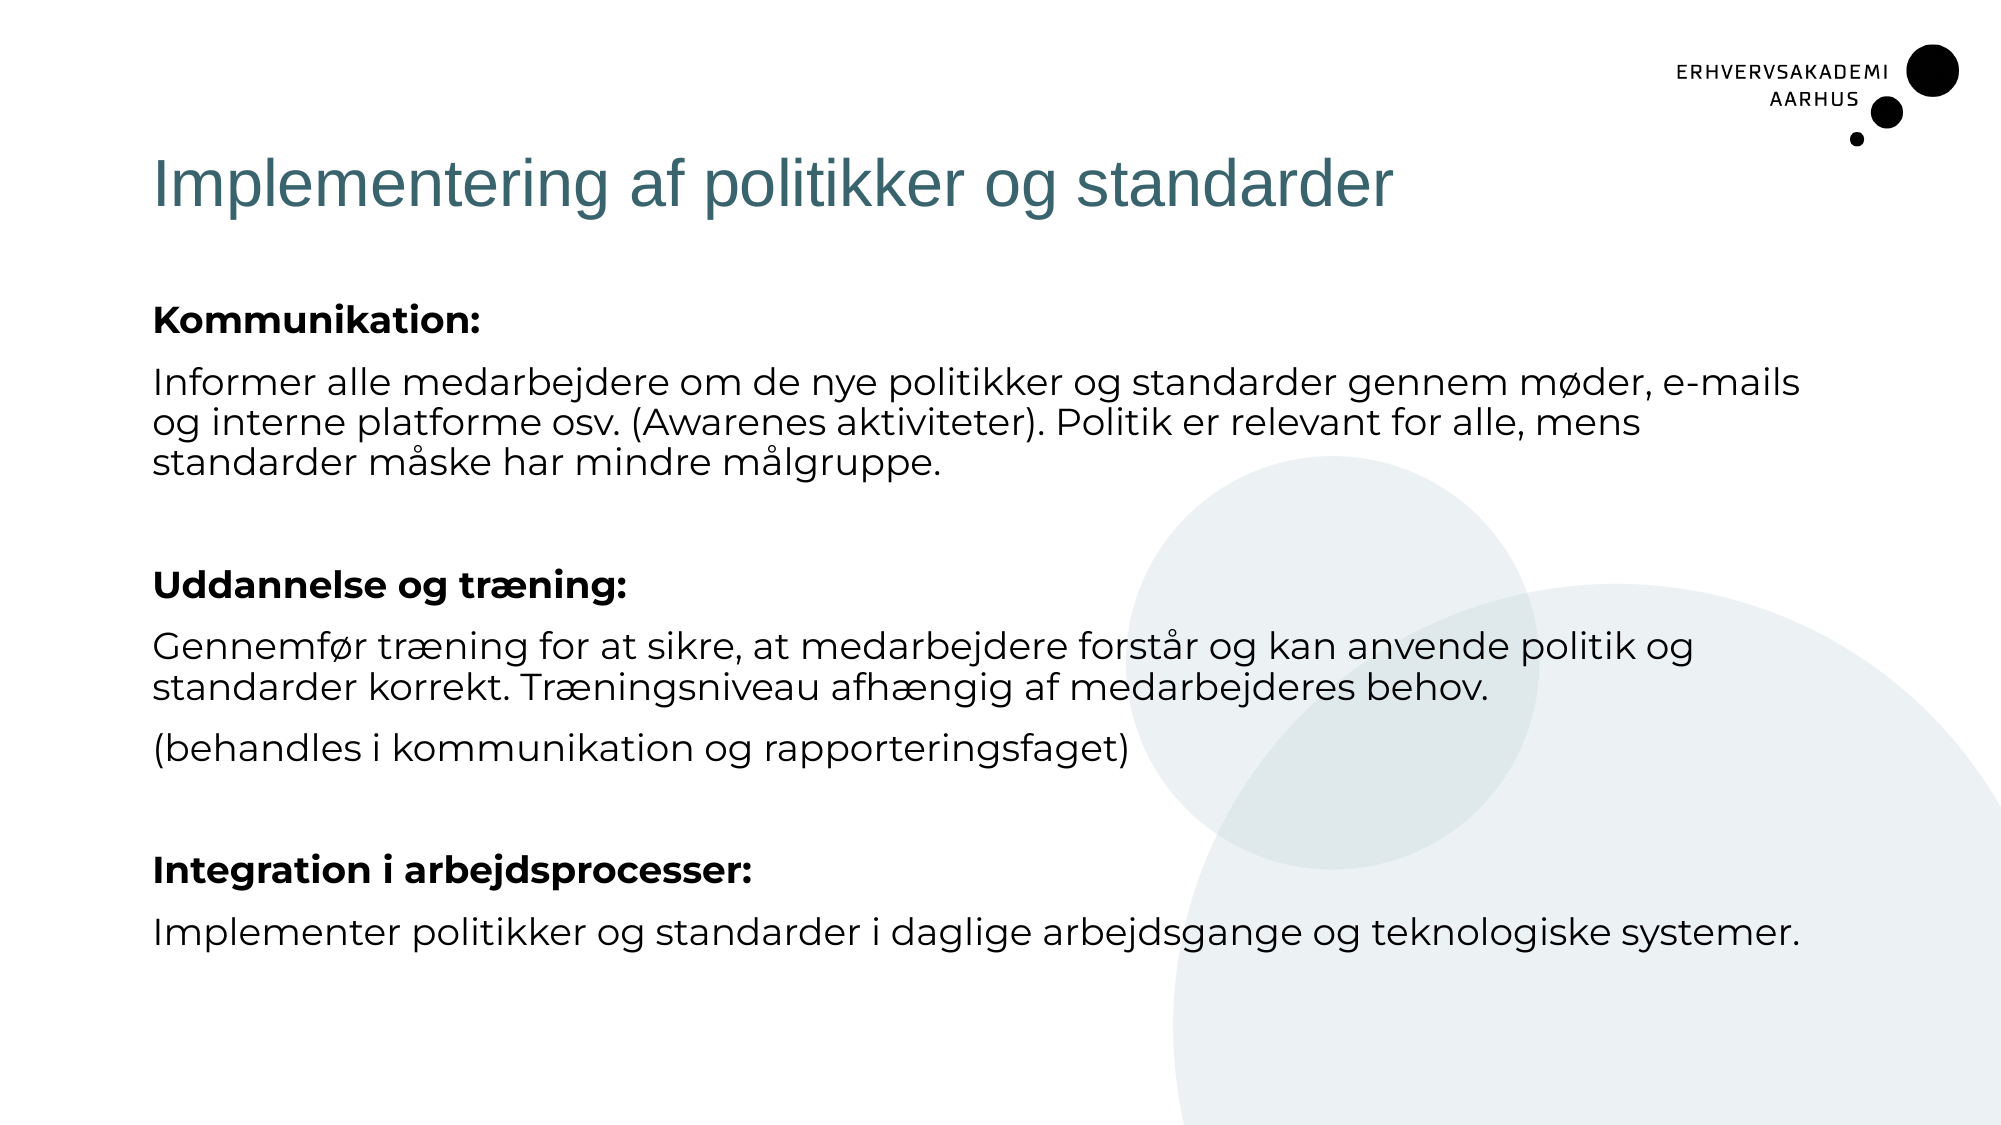

# Implementering af politikker og standarder
Kommunikation:
Informer alle medarbejdere om de nye politikker og standarder gennem møder, e-mails og interne platforme osv. (Awarenes aktiviteter). Politik er relevant for alle, mens standarder måske har mindre målgruppe.

Uddannelse og træning:
Gennemfør træning for at sikre, at medarbejdere forstår og kan anvende politik og standarder korrekt. Træningsniveau afhængig af medarbejderes behov.
(behandles i kommunikation og rapporteringsfaget)

Integration i arbejdsprocesser:
Implementer politikker og standarder i daglige arbejdsgange og teknologiske systemer.